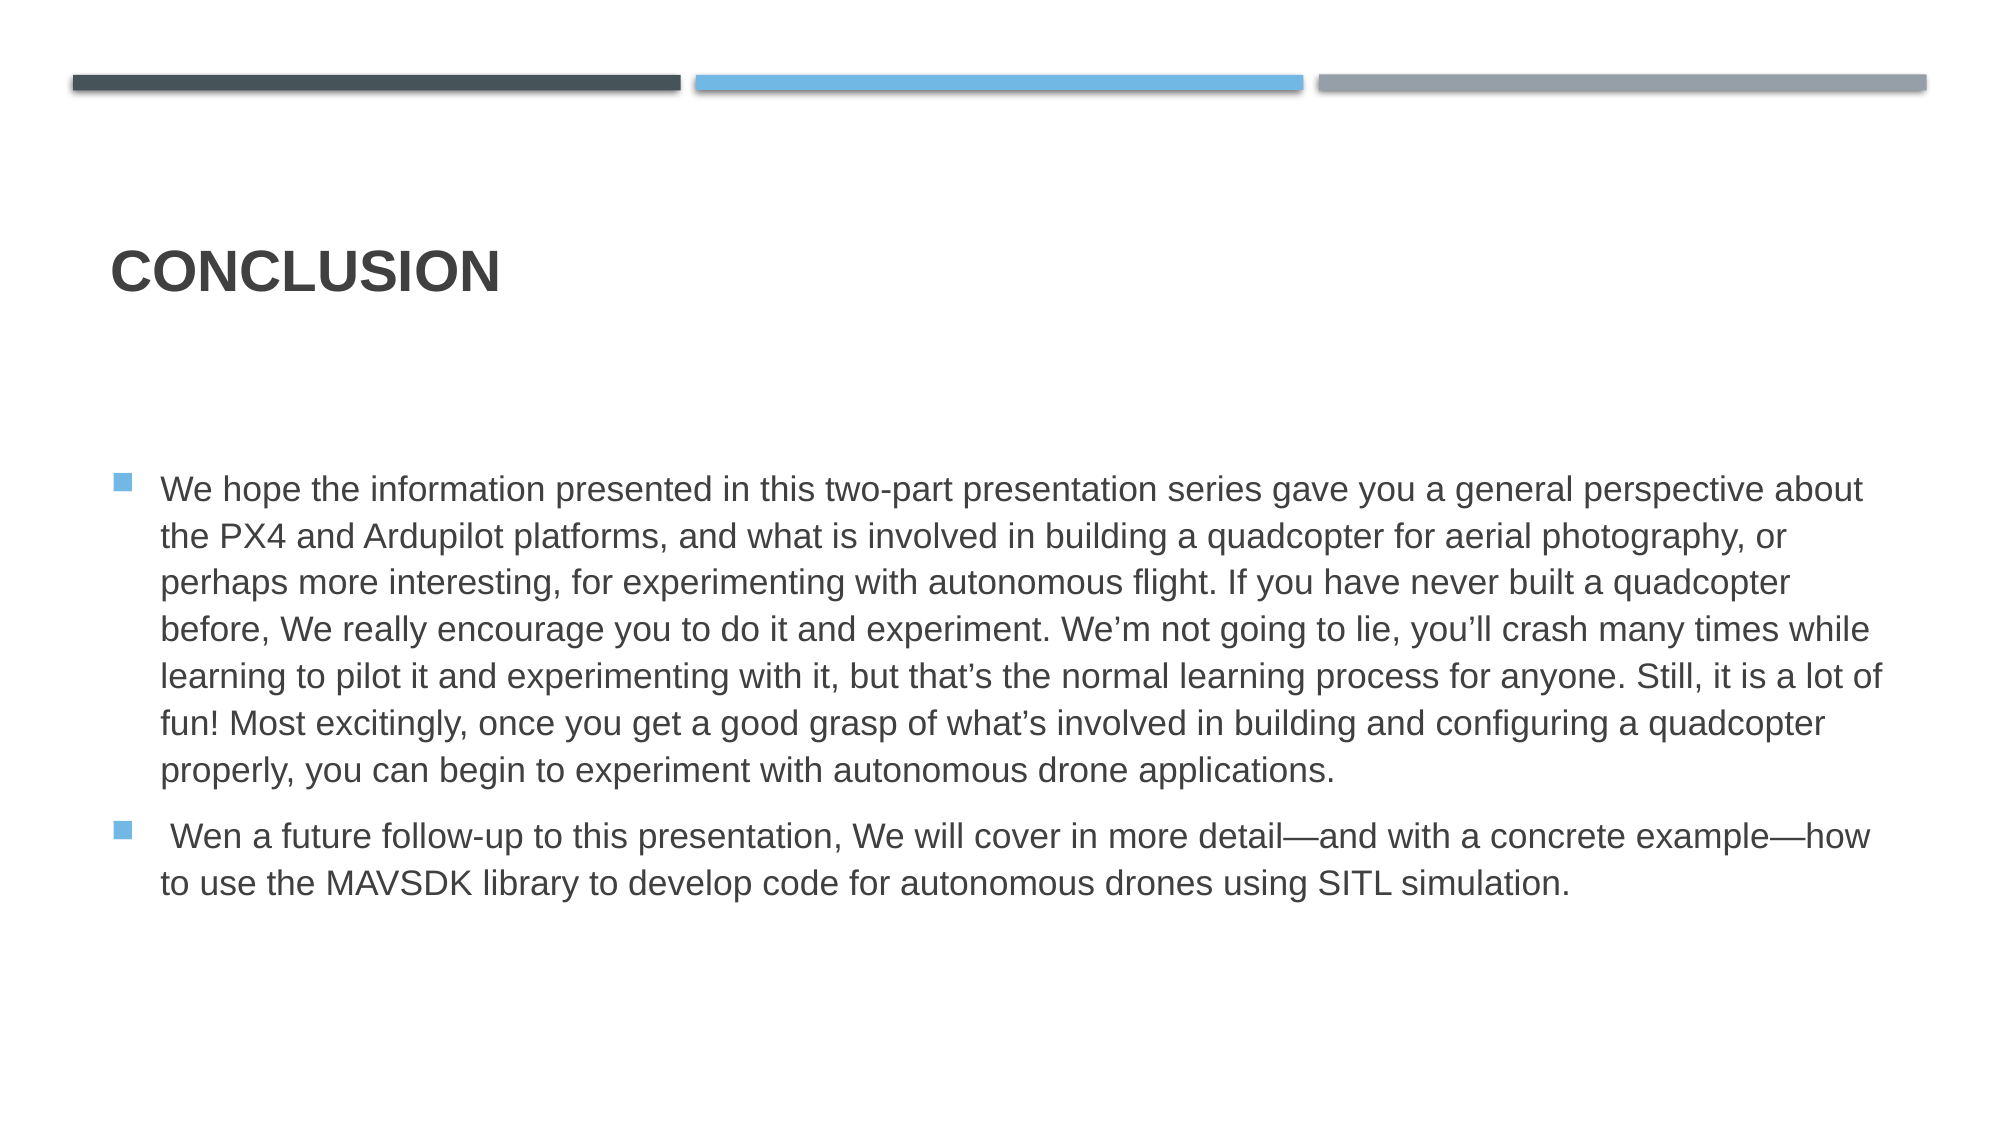

# CONCLUSION
We hope the information presented in this two-part presentation series gave you a general perspective about the PX4 and Ardupilot platforms, and what is involved in building a quadcopter for aerial photography, or perhaps more interesting, for experimenting with autonomous flight. If you have never built a quadcopter before, We really encourage you to do it and experiment. We’m not going to lie, you’ll crash many times while learning to pilot it and experimenting with it, but that’s the normal learning process for anyone. Still, it is a lot of fun! Most excitingly, once you get a good grasp of what’s involved in building and configuring a quadcopter properly, you can begin to experiment with autonomous drone applications.
 Wen a future follow-up to this presentation, We will cover in more detail—and with a concrete example—how to use the MAVSDK library to develop code for autonomous drones using SITL simulation.